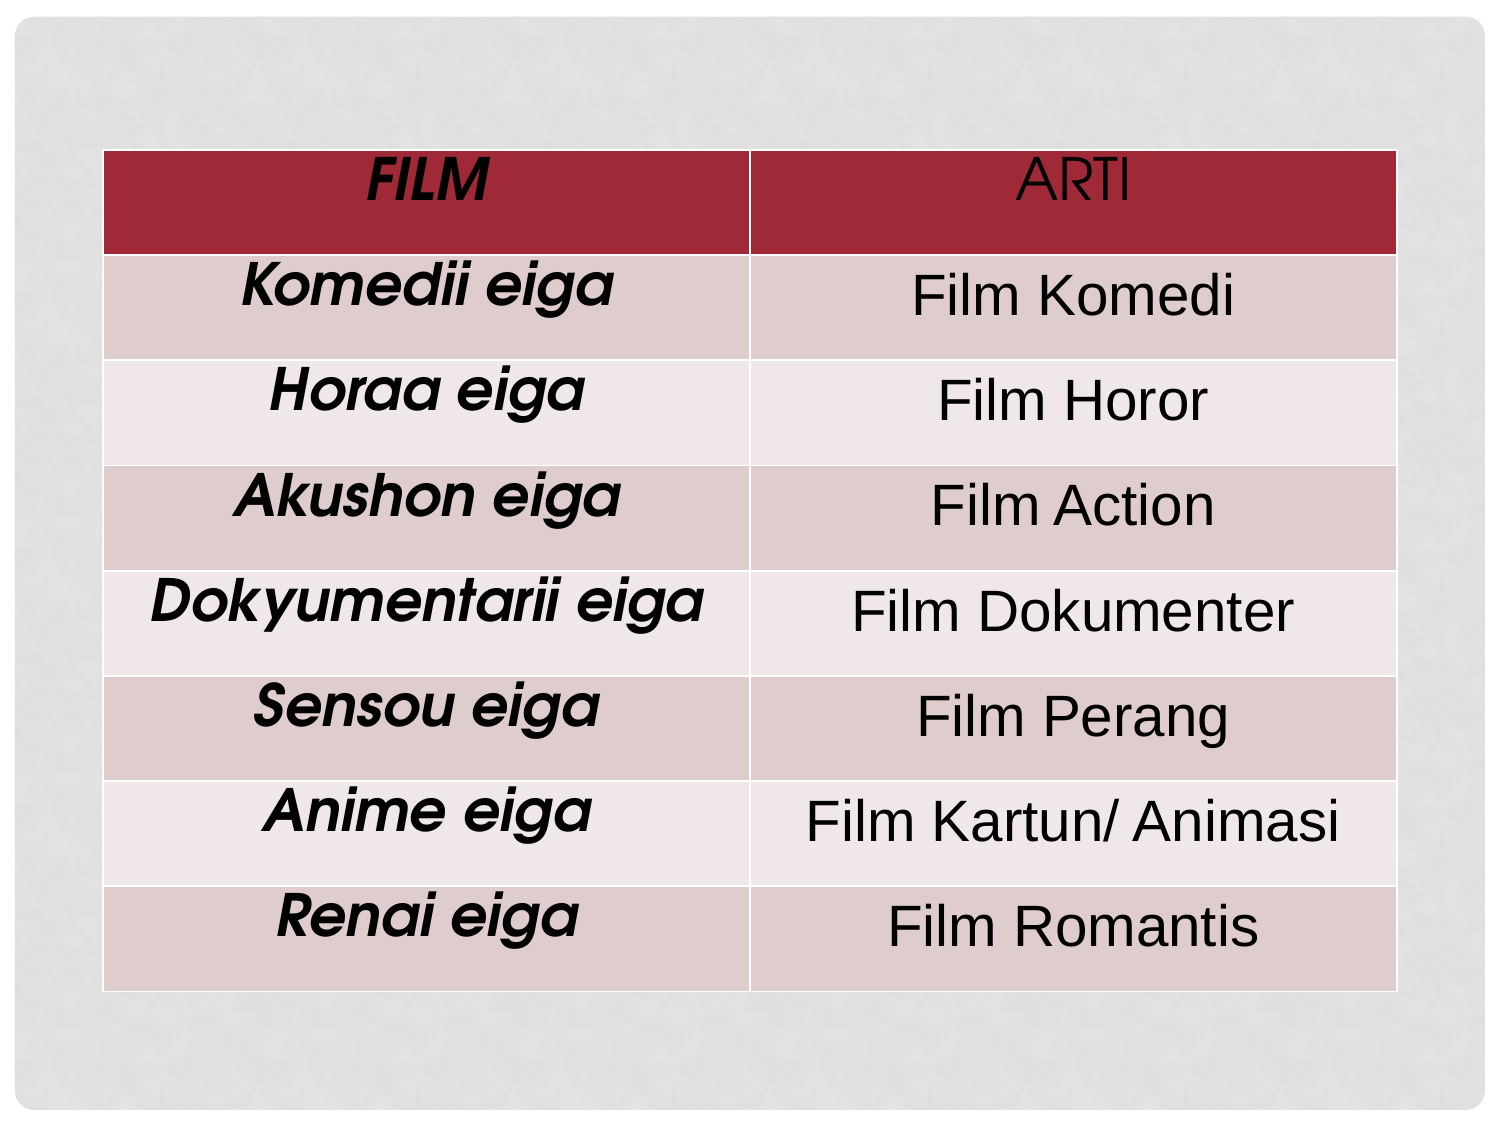

| FILM | ARTI |
| --- | --- |
| Komedii eiga | Film Komedi |
| Horaa eiga | Film Horor |
| Akushon eiga | Film Action |
| Dokyumentarii eiga | Film Dokumenter |
| Sensou eiga | Film Perang |
| Anime eiga | Film Kartun/ Animasi |
| Renai eiga | Film Romantis |